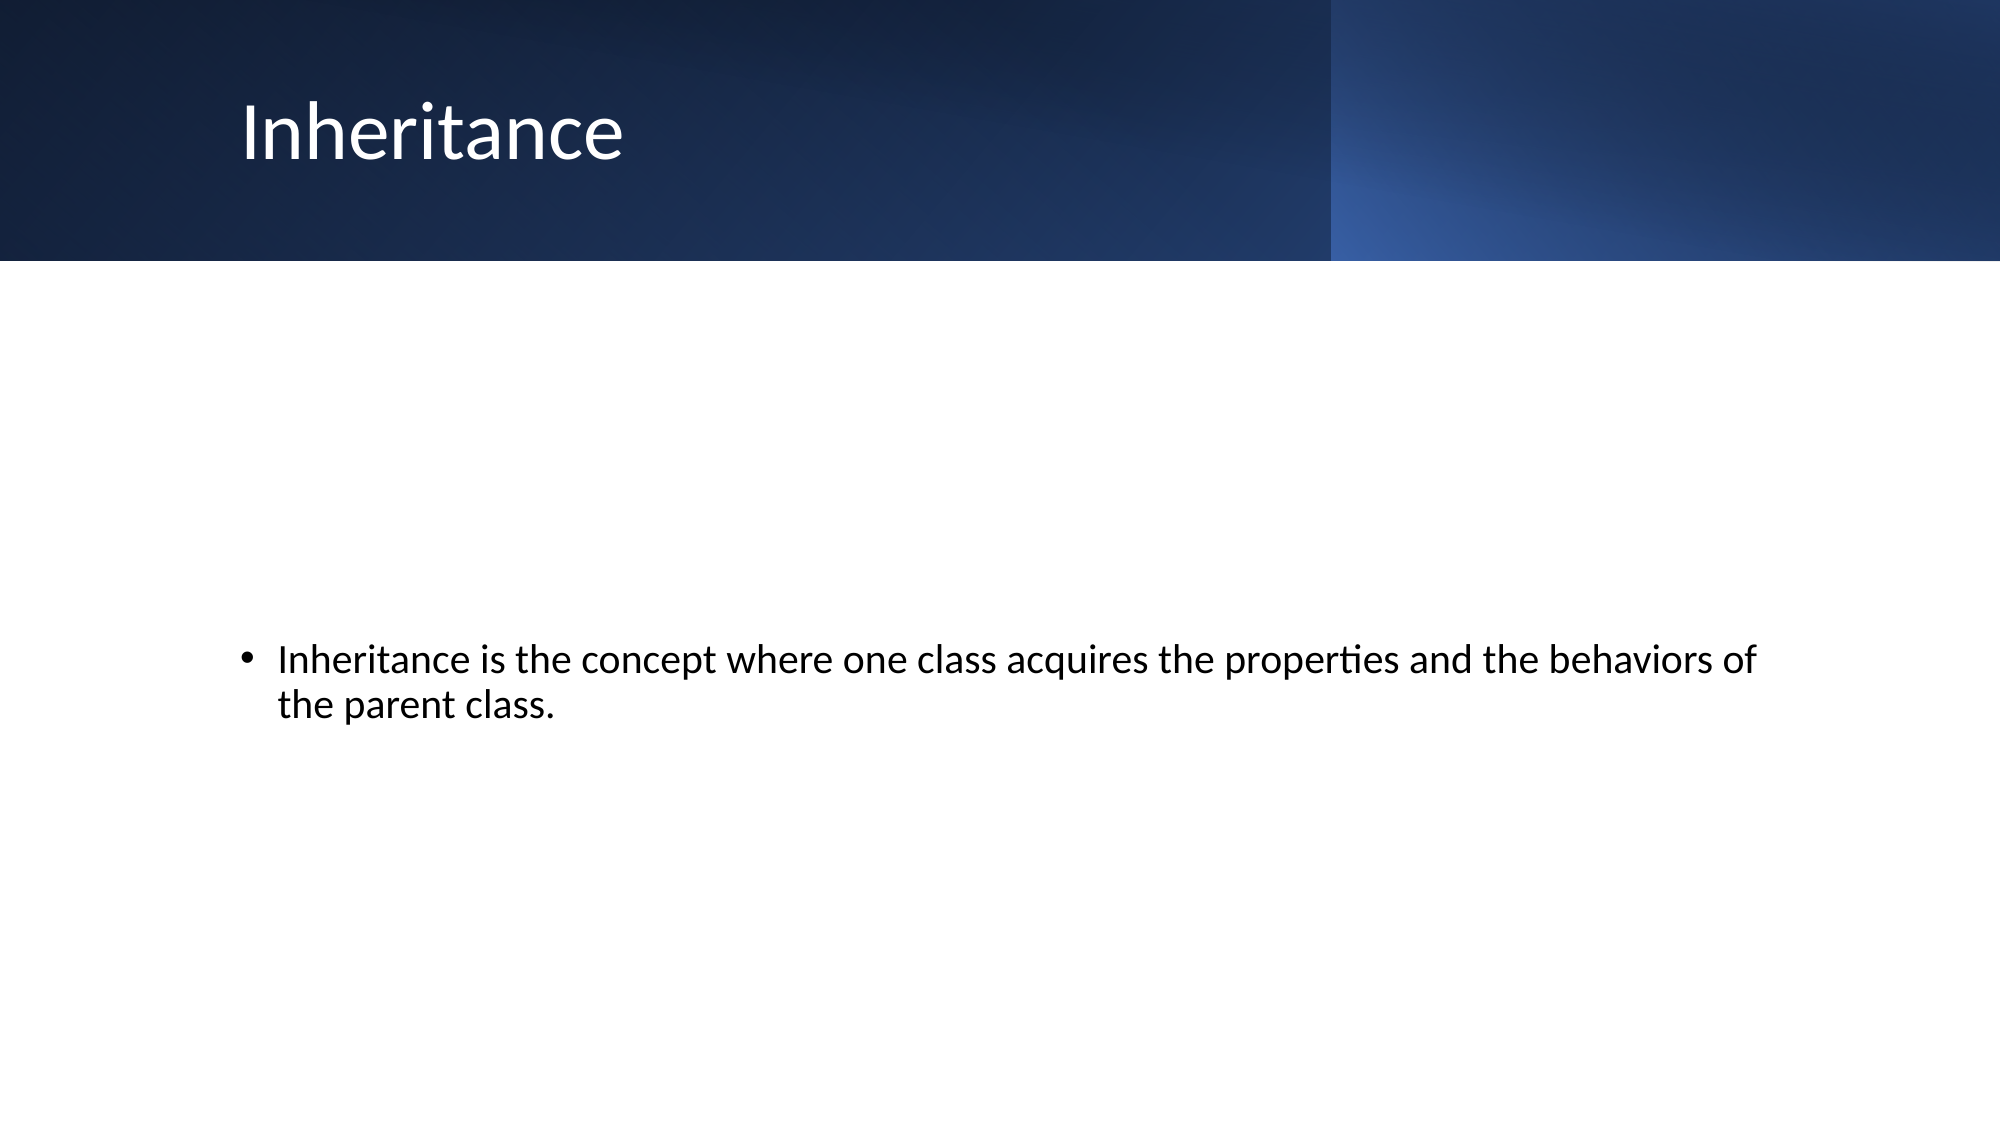

# Inheritance
Inheritance is the concept where one class acquires the properties and the behaviors of the parent class.